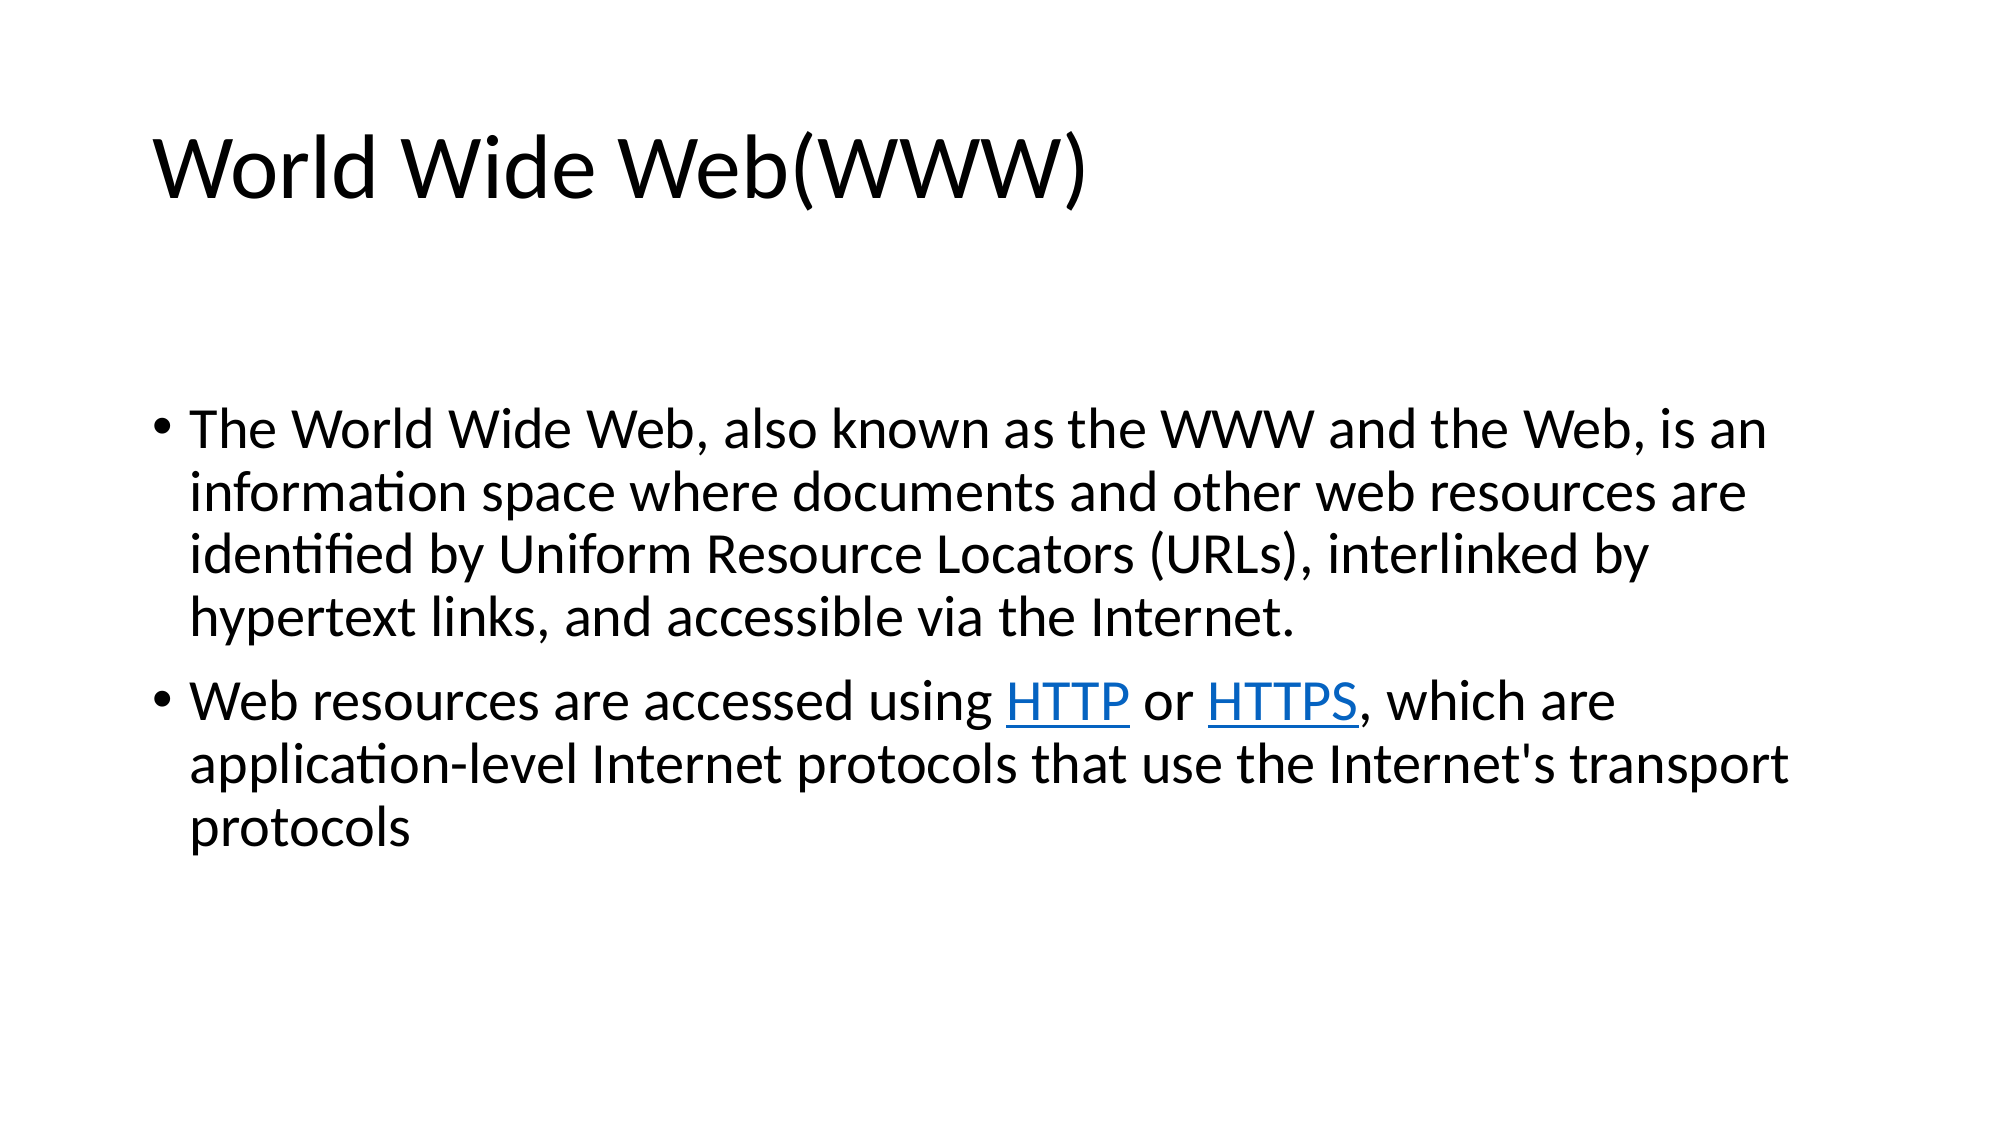

# World Wide Web(WWW)

The World Wide Web, also known as the WWW and the Web, is an information space where documents and other web resources are identified by Uniform Resource Locators (URLs), interlinked by hypertext links, and accessible via the Internet.
Web resources are accessed using HTTP or HTTPS, which are application-level Internet protocols that use the Internet's transport protocols